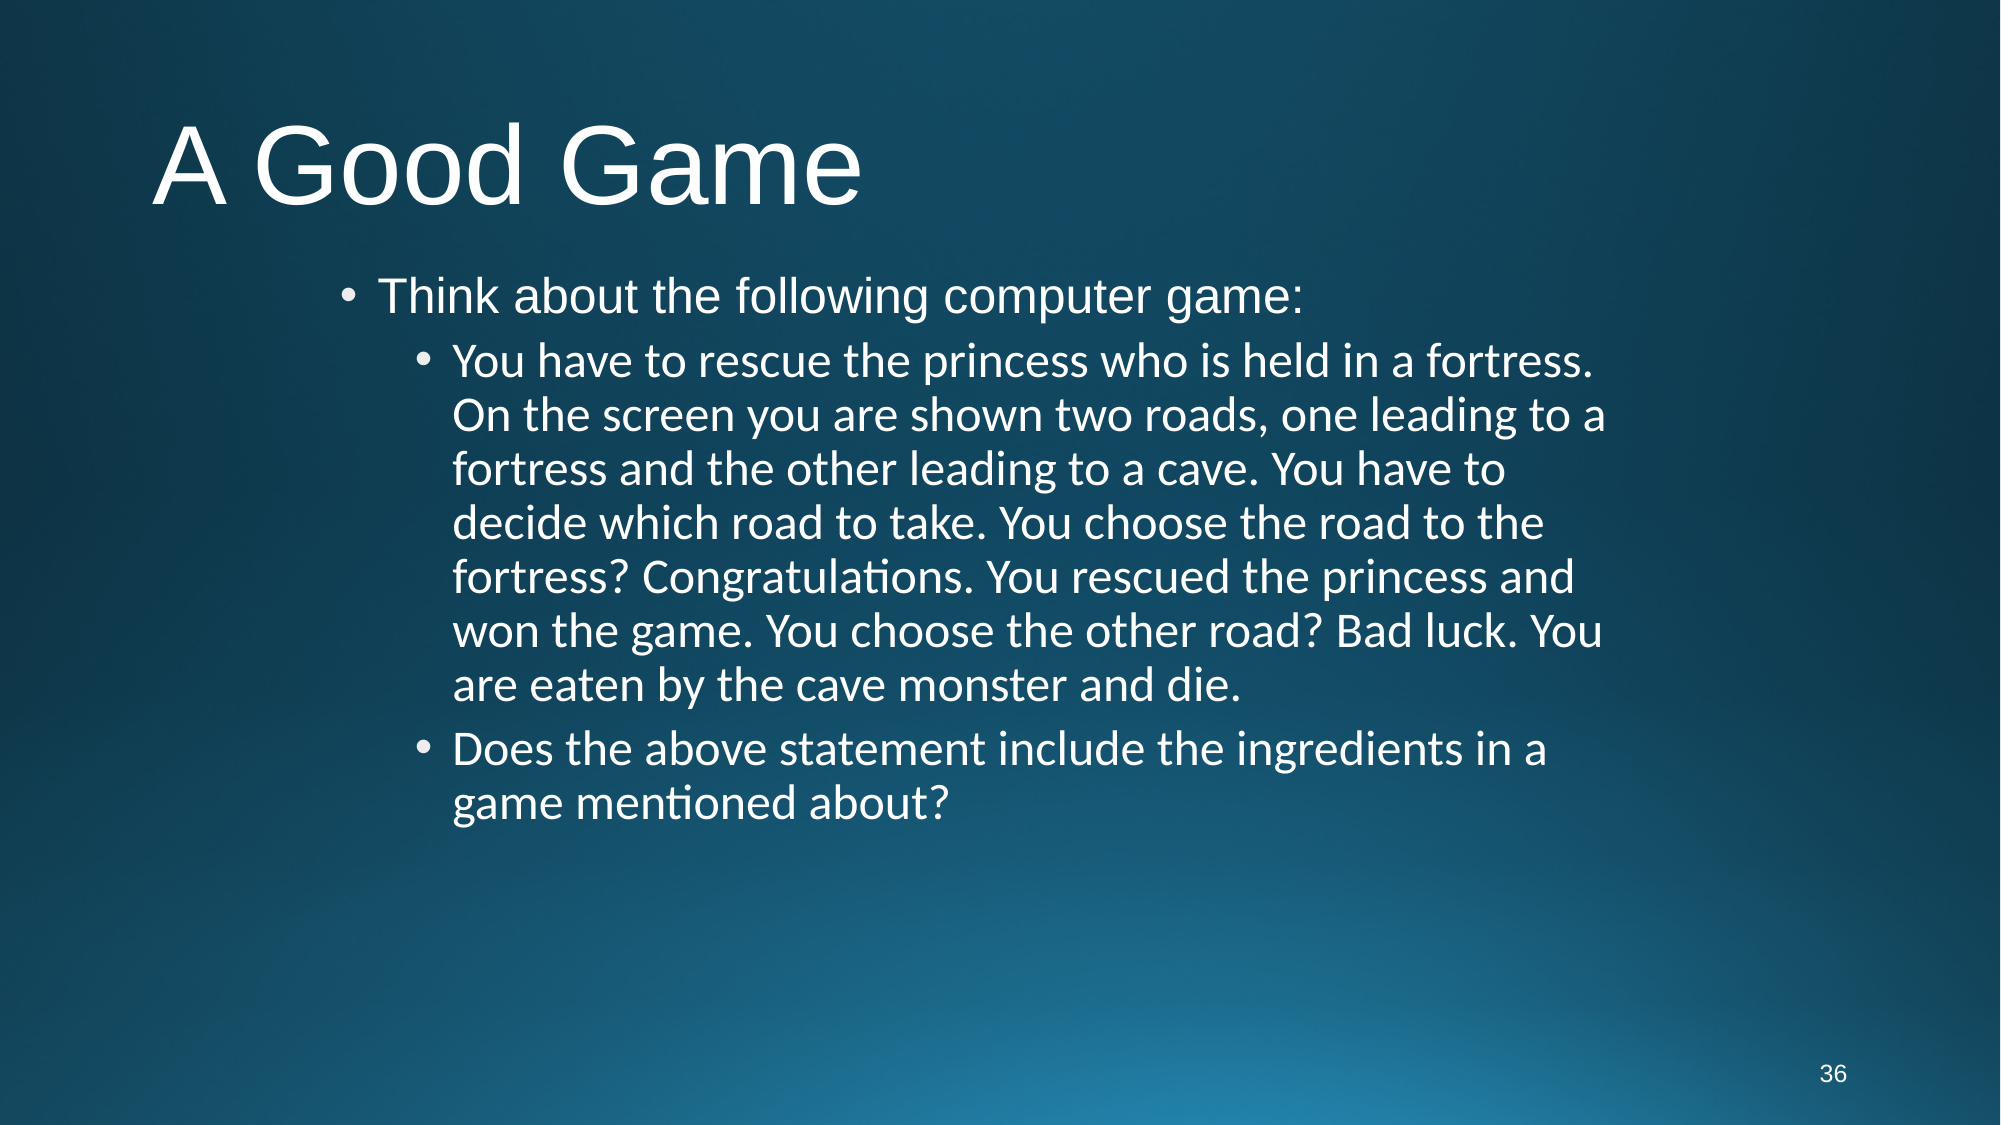

# A Good Game
Think about the following computer game:
You have to rescue the princess who is held in a fortress. On the screen you are shown two roads, one leading to a fortress and the other leading to a cave. You have to decide which road to take. You choose the road to the fortress? Congratulations. You rescued the princess and won the game. You choose the other road? Bad luck. You are eaten by the cave monster and die.
Does the above statement include the ingredients in a game mentioned about?
36